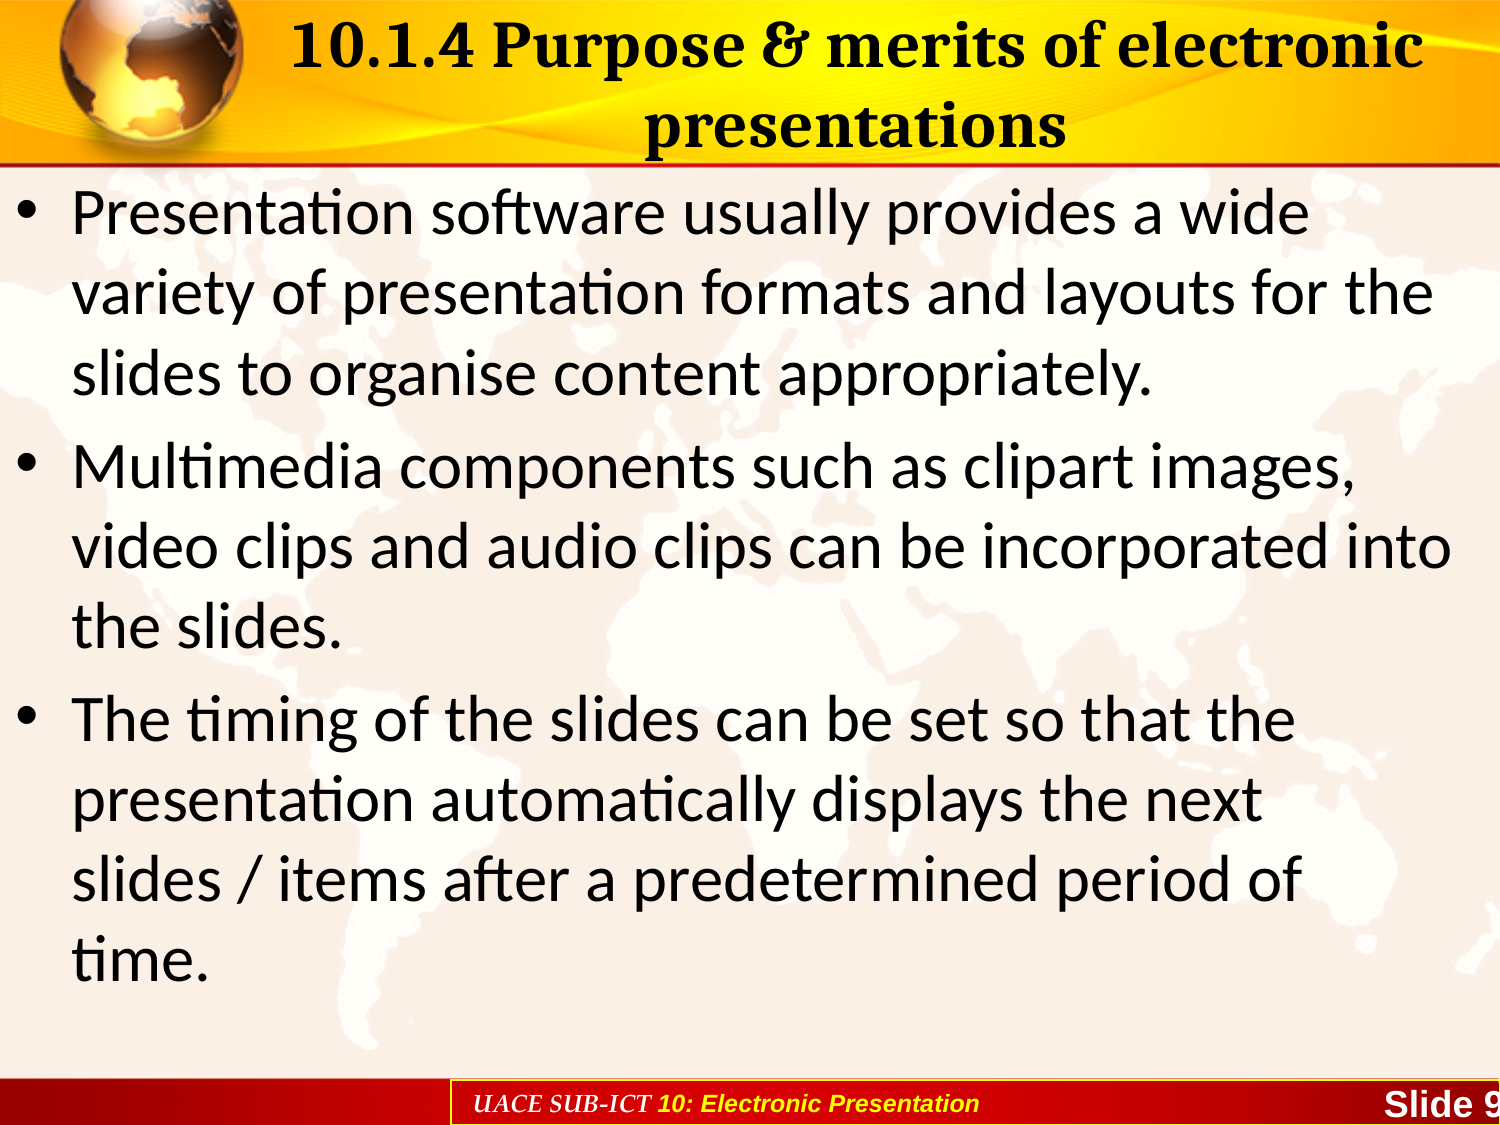

# 10.1.4 Purpose & merits of electronic presentations
Presentation software usually provides a wide variety of presentation formats and layouts for the slides to organise content appropriately.
Multimedia components such as clipart images, video clips and audio clips can be incorporated into the slides.
The timing of the slides can be set so that the presentation automatically displays the next slides / items after a predetermined period of time.